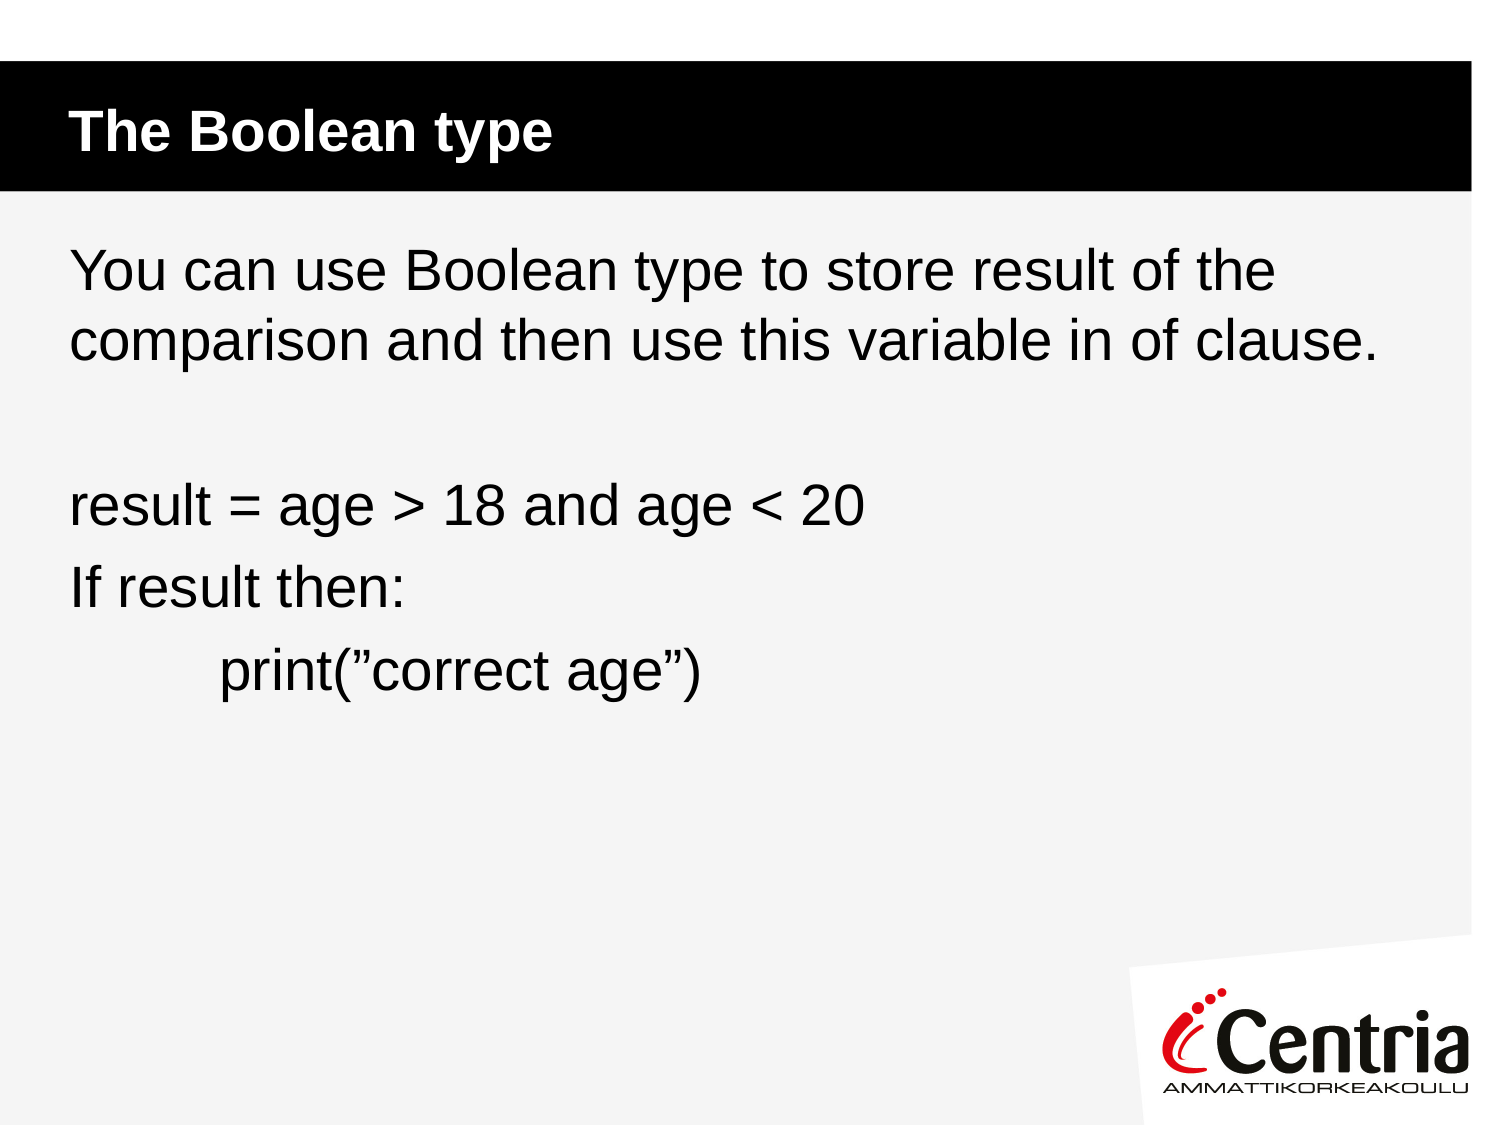

The Boolean type
You can use Boolean type to store result of the comparison and then use this variable in of clause.

result = age > 18 and age < 20
If result then:
	print(”correct age”)